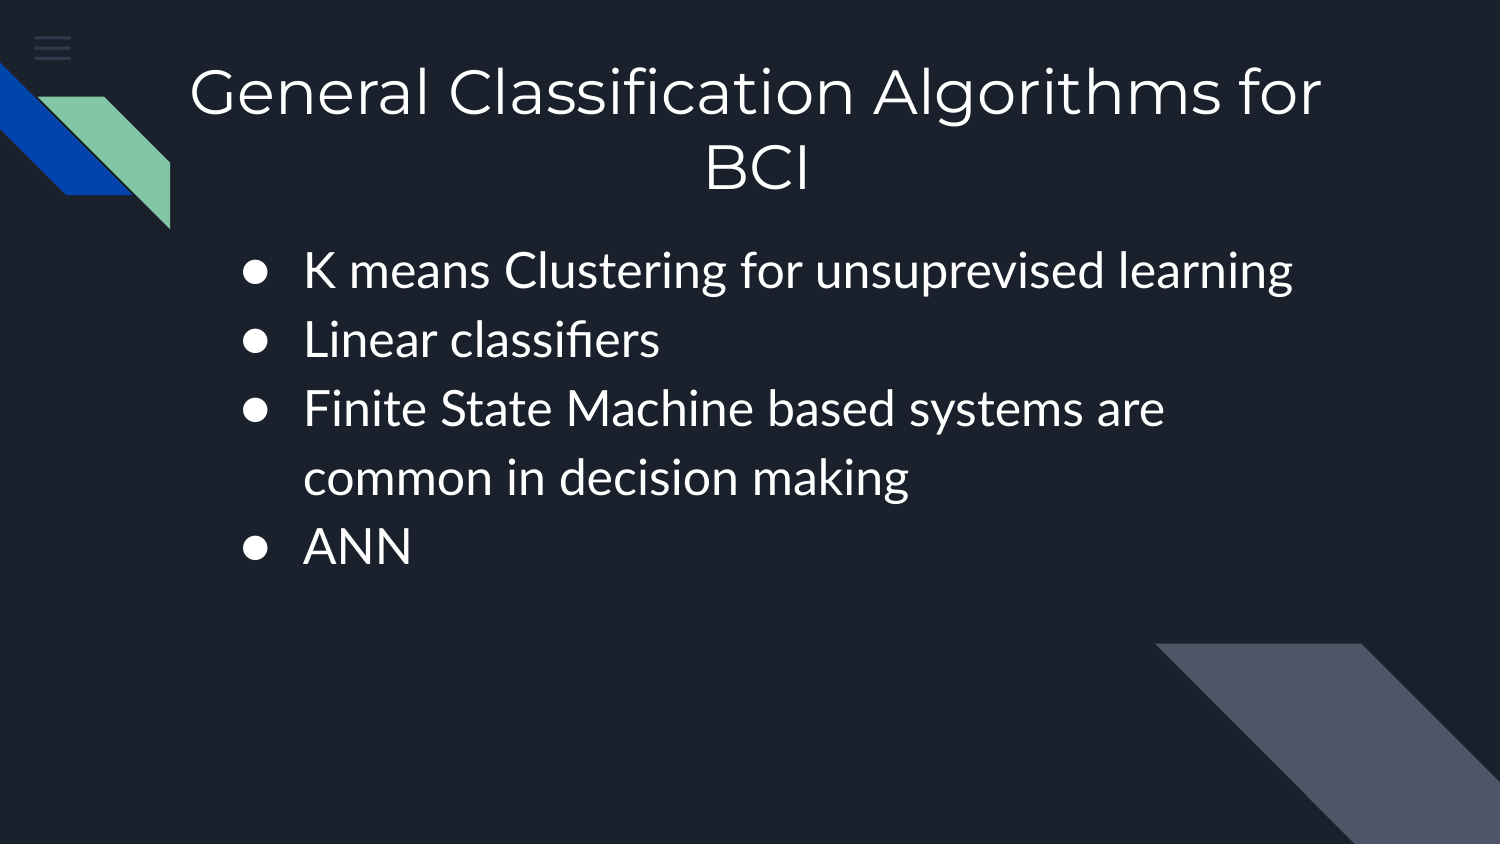

# General Classification Algorithms for BCI
K means Clustering for unsuprevised learning
Linear classifiers
Finite State Machine based systems are common in decision making
ANN